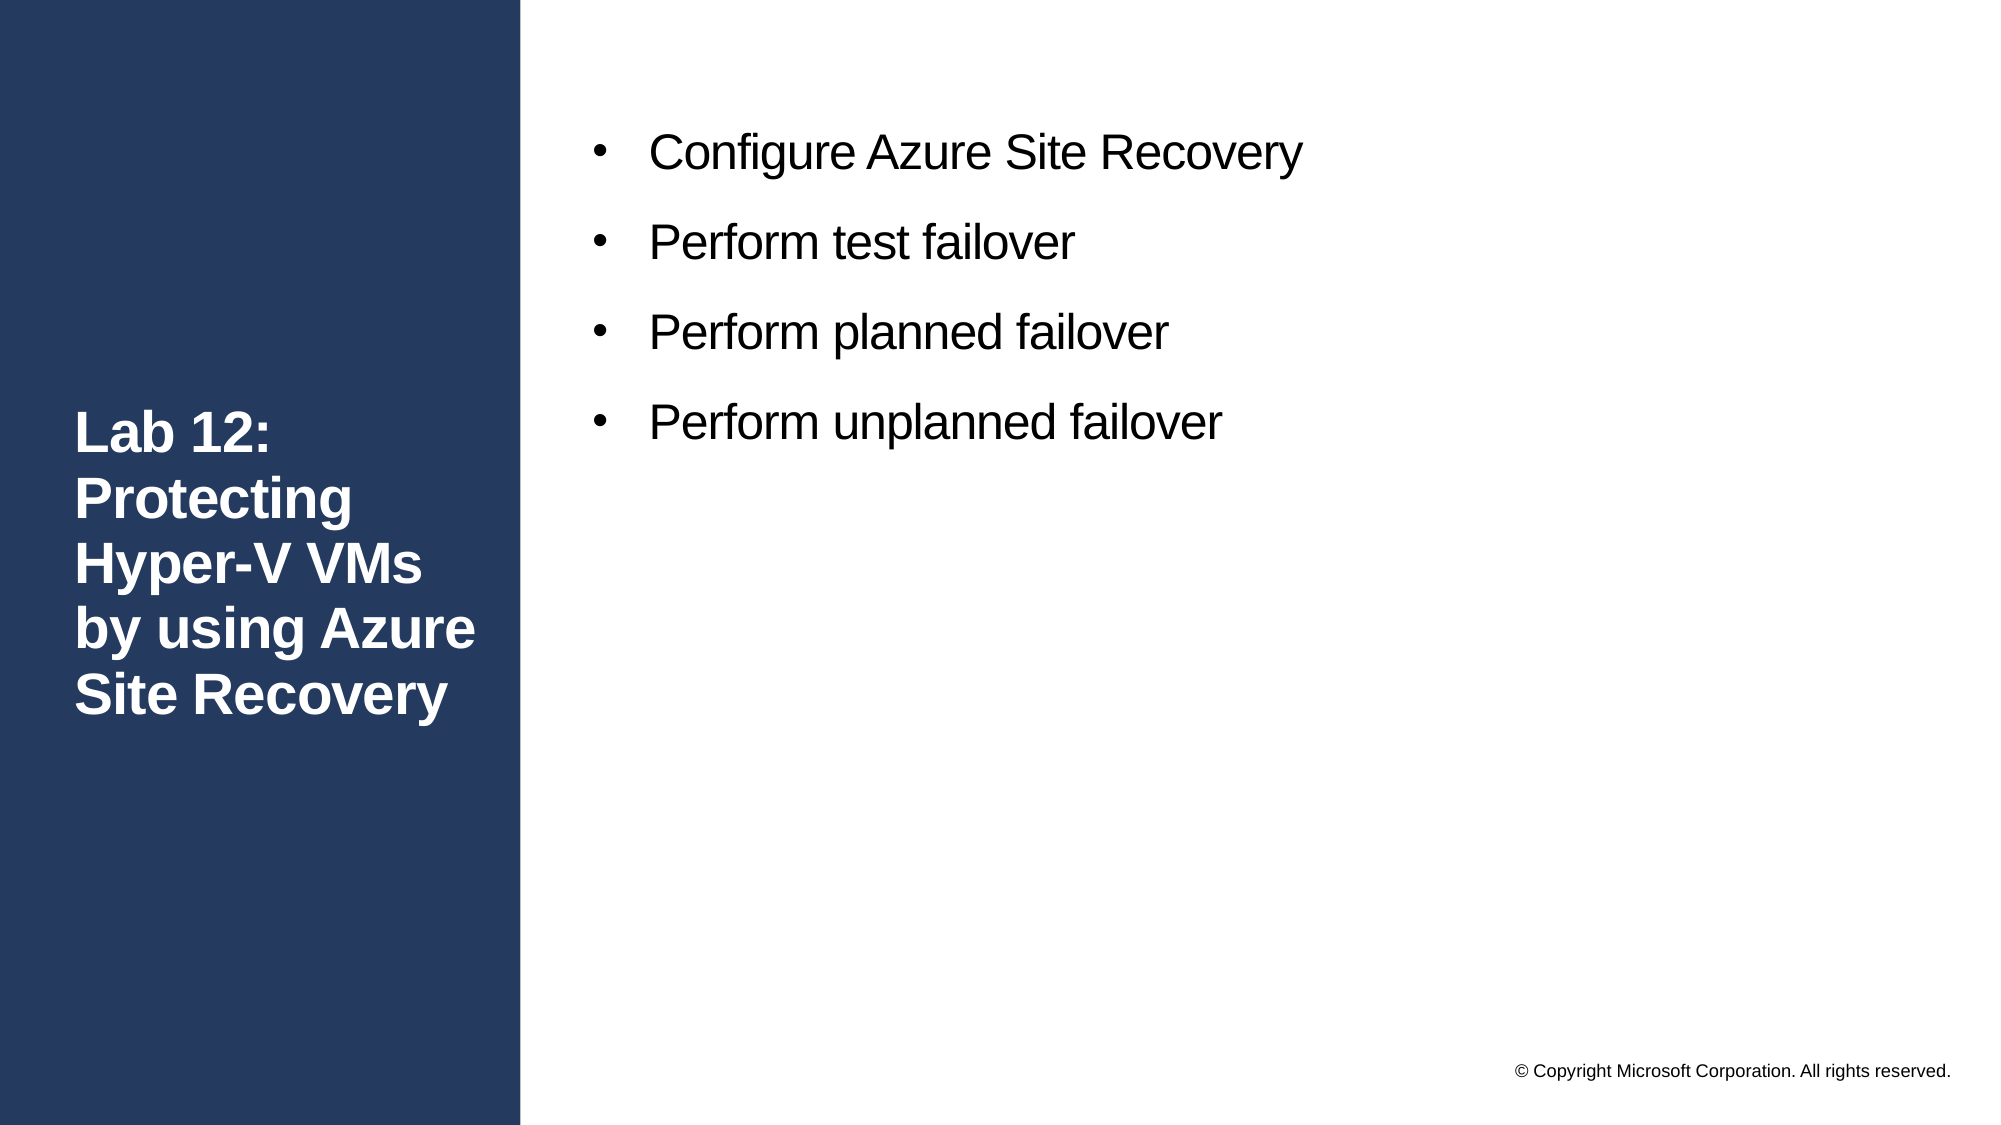

Configure Azure Site Recovery
Perform test failover
Perform planned failover
Perform unplanned failover

# Lab 12: Protecting Hyper-V VMs by using Azure Site Recovery